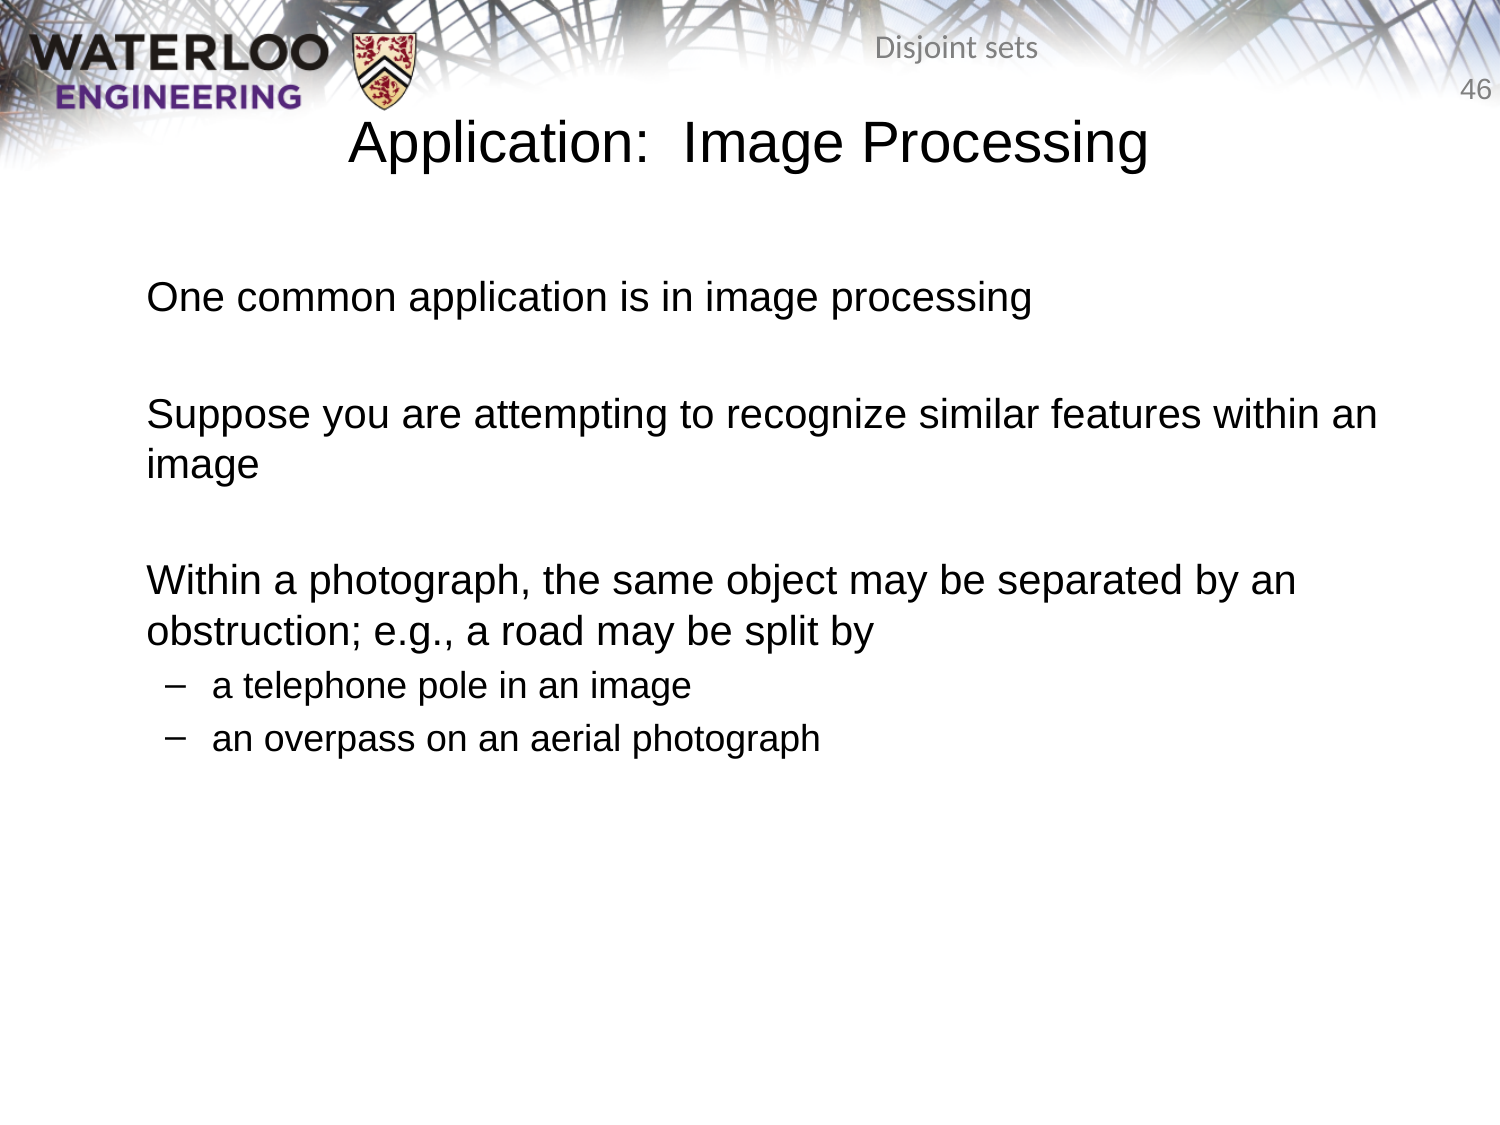

Application:  Image Processing
	One common application is in image processing

	Suppose you are attempting to recognize similar features within an image

	Within a photograph, the same object may be separated by an obstruction; e.g., a road may be split by
a telephone pole in an image
an overpass on an aerial photograph